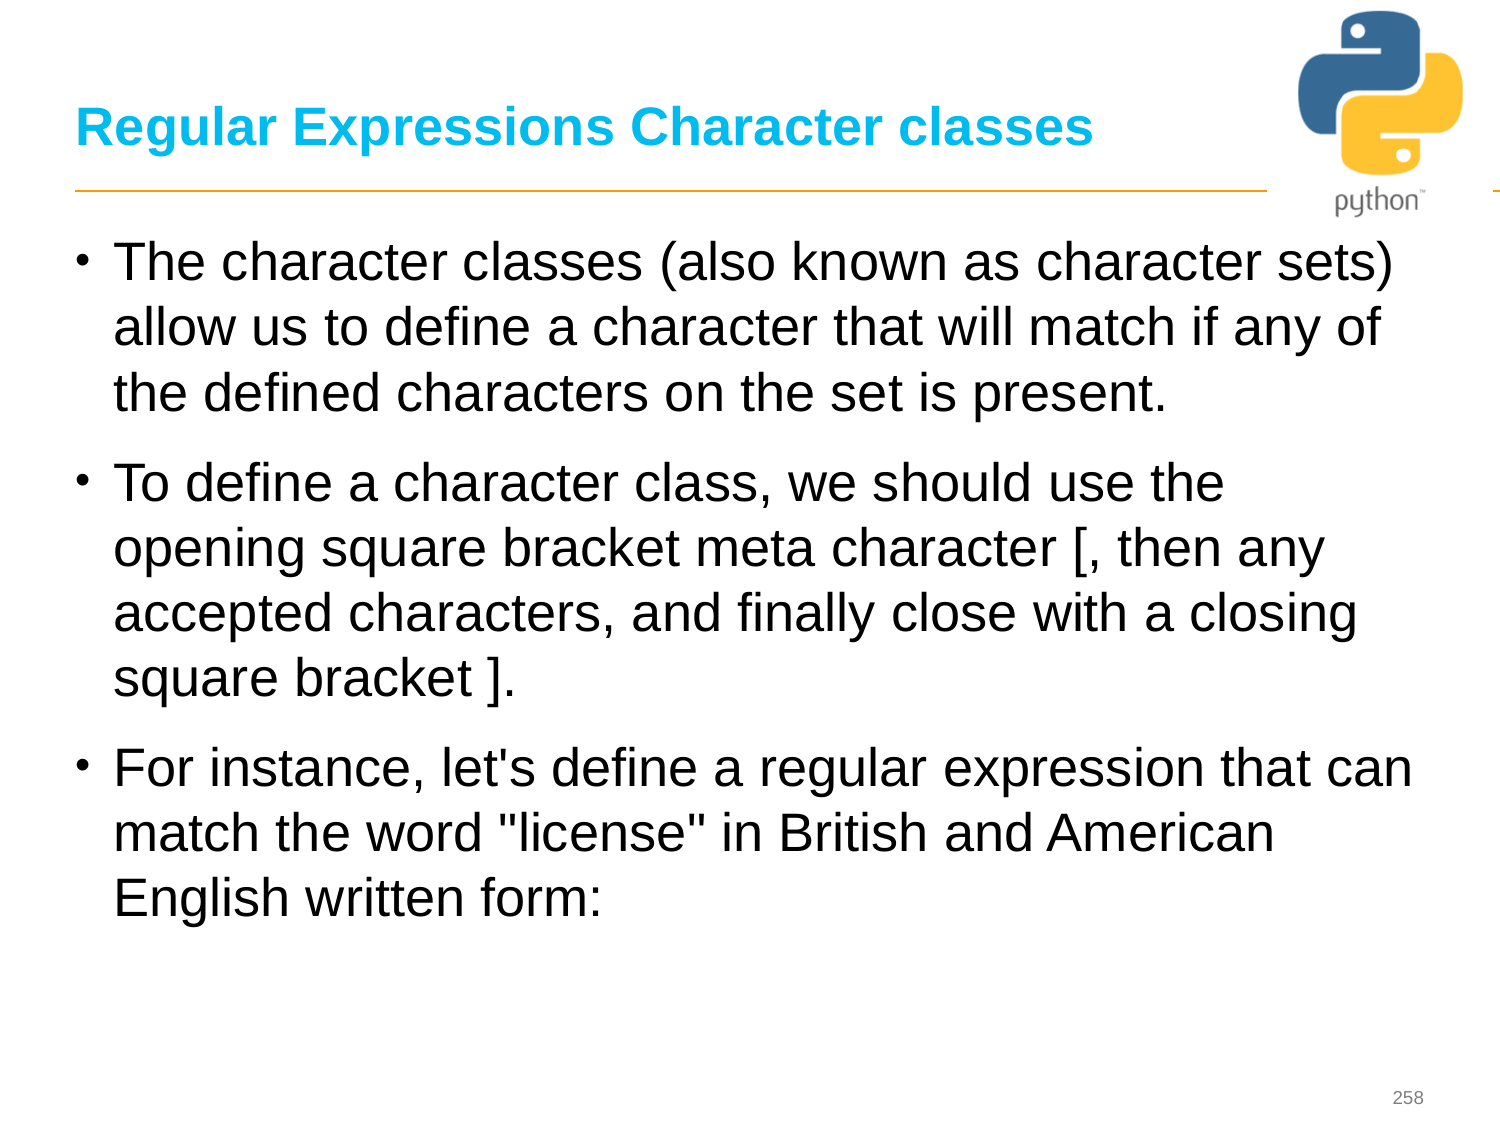

# Regular Expressions Character classes
The character classes (also known as character sets) allow us to define a character that will match if any of the defined characters on the set is present.
To define a character class, we should use the opening square bracket meta character [, then any accepted characters, and finally close with a closing square bracket ].
For instance, let's define a regular expression that can match the word "license" in British and American English written form: